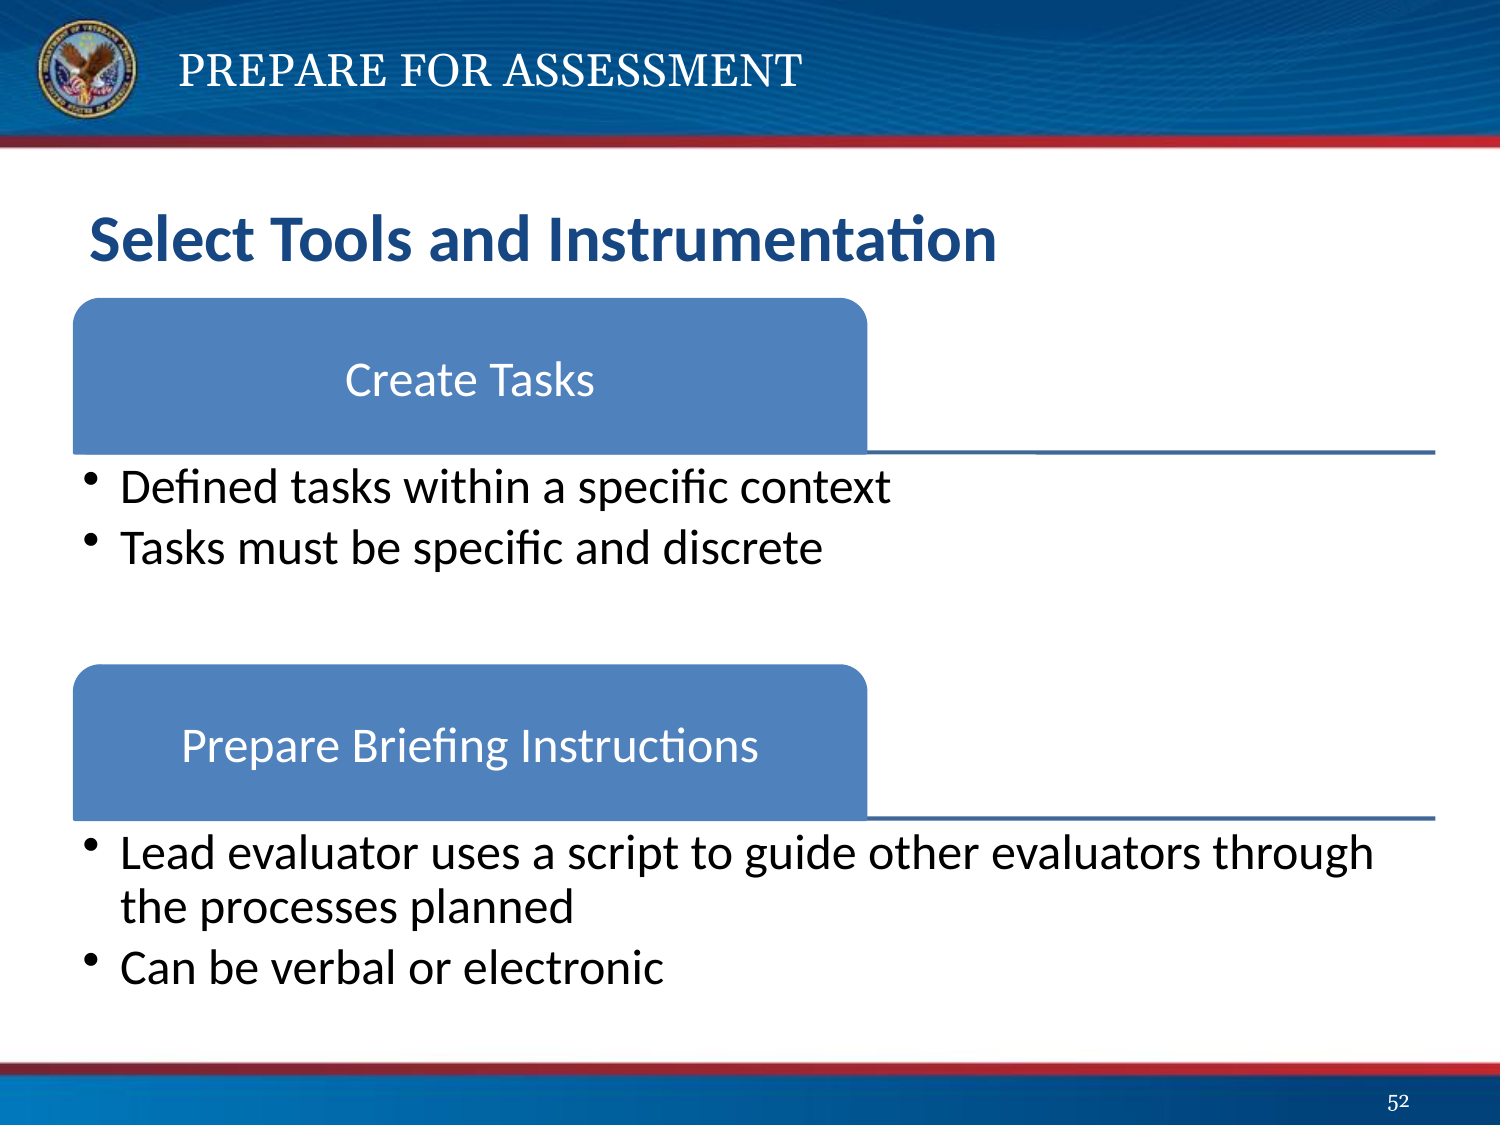

# Prepare for Assessment
Select Tools and Instrumentation

Create Tasks
Defined tasks within a specific context
Tasks must be specific and discrete

Prepare Briefing Instructions
Lead evaluator uses a script to guide other evaluators through the processes planned
Can be verbal or electronic
52